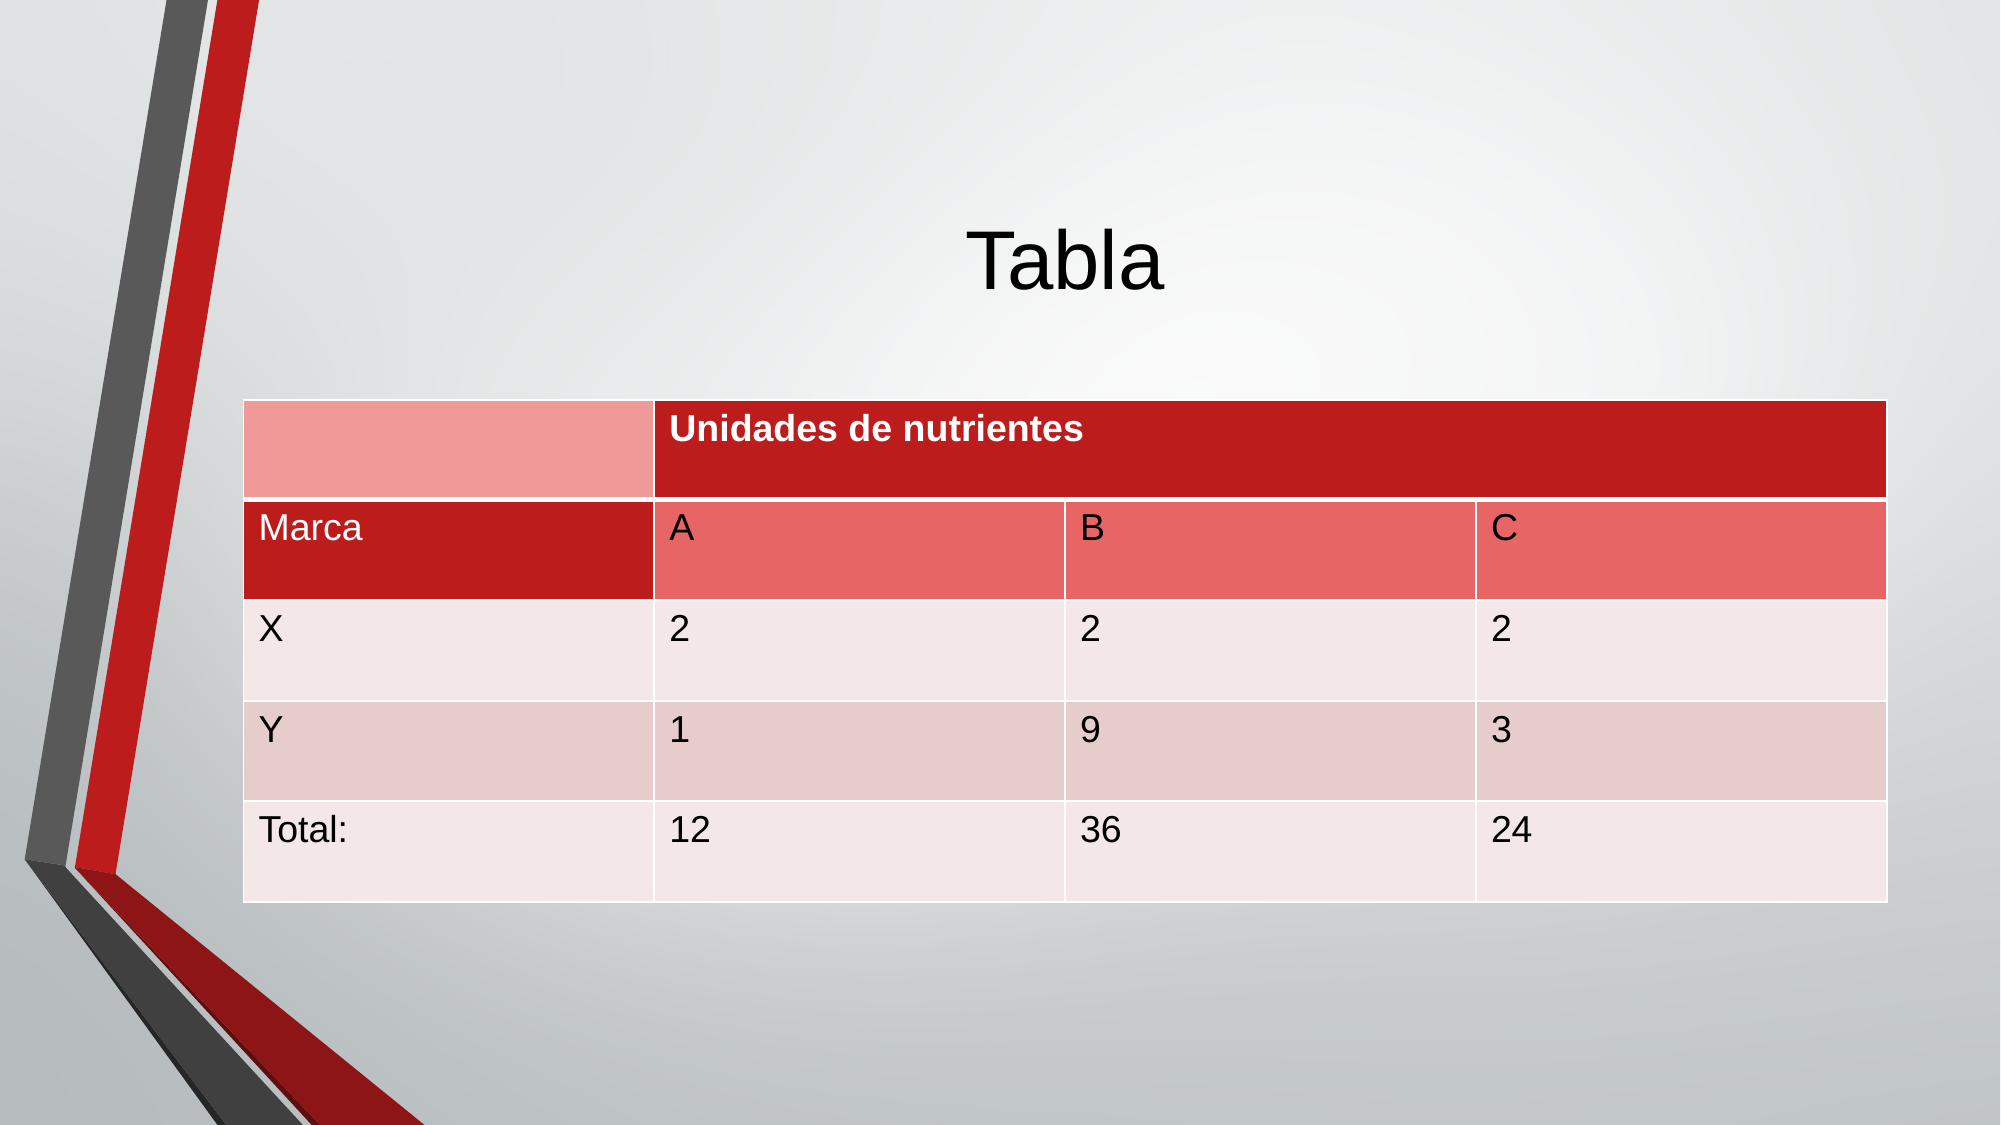

# Tabla
|  | Unidades de nutrientes |  |  |
| --- | --- | --- | --- |
| Marca | A | B | C |
| X | 2 | 2 | 2 |
| Y | 1 | 9 | 3 |
| Total: | 12 | 36 | 24 |